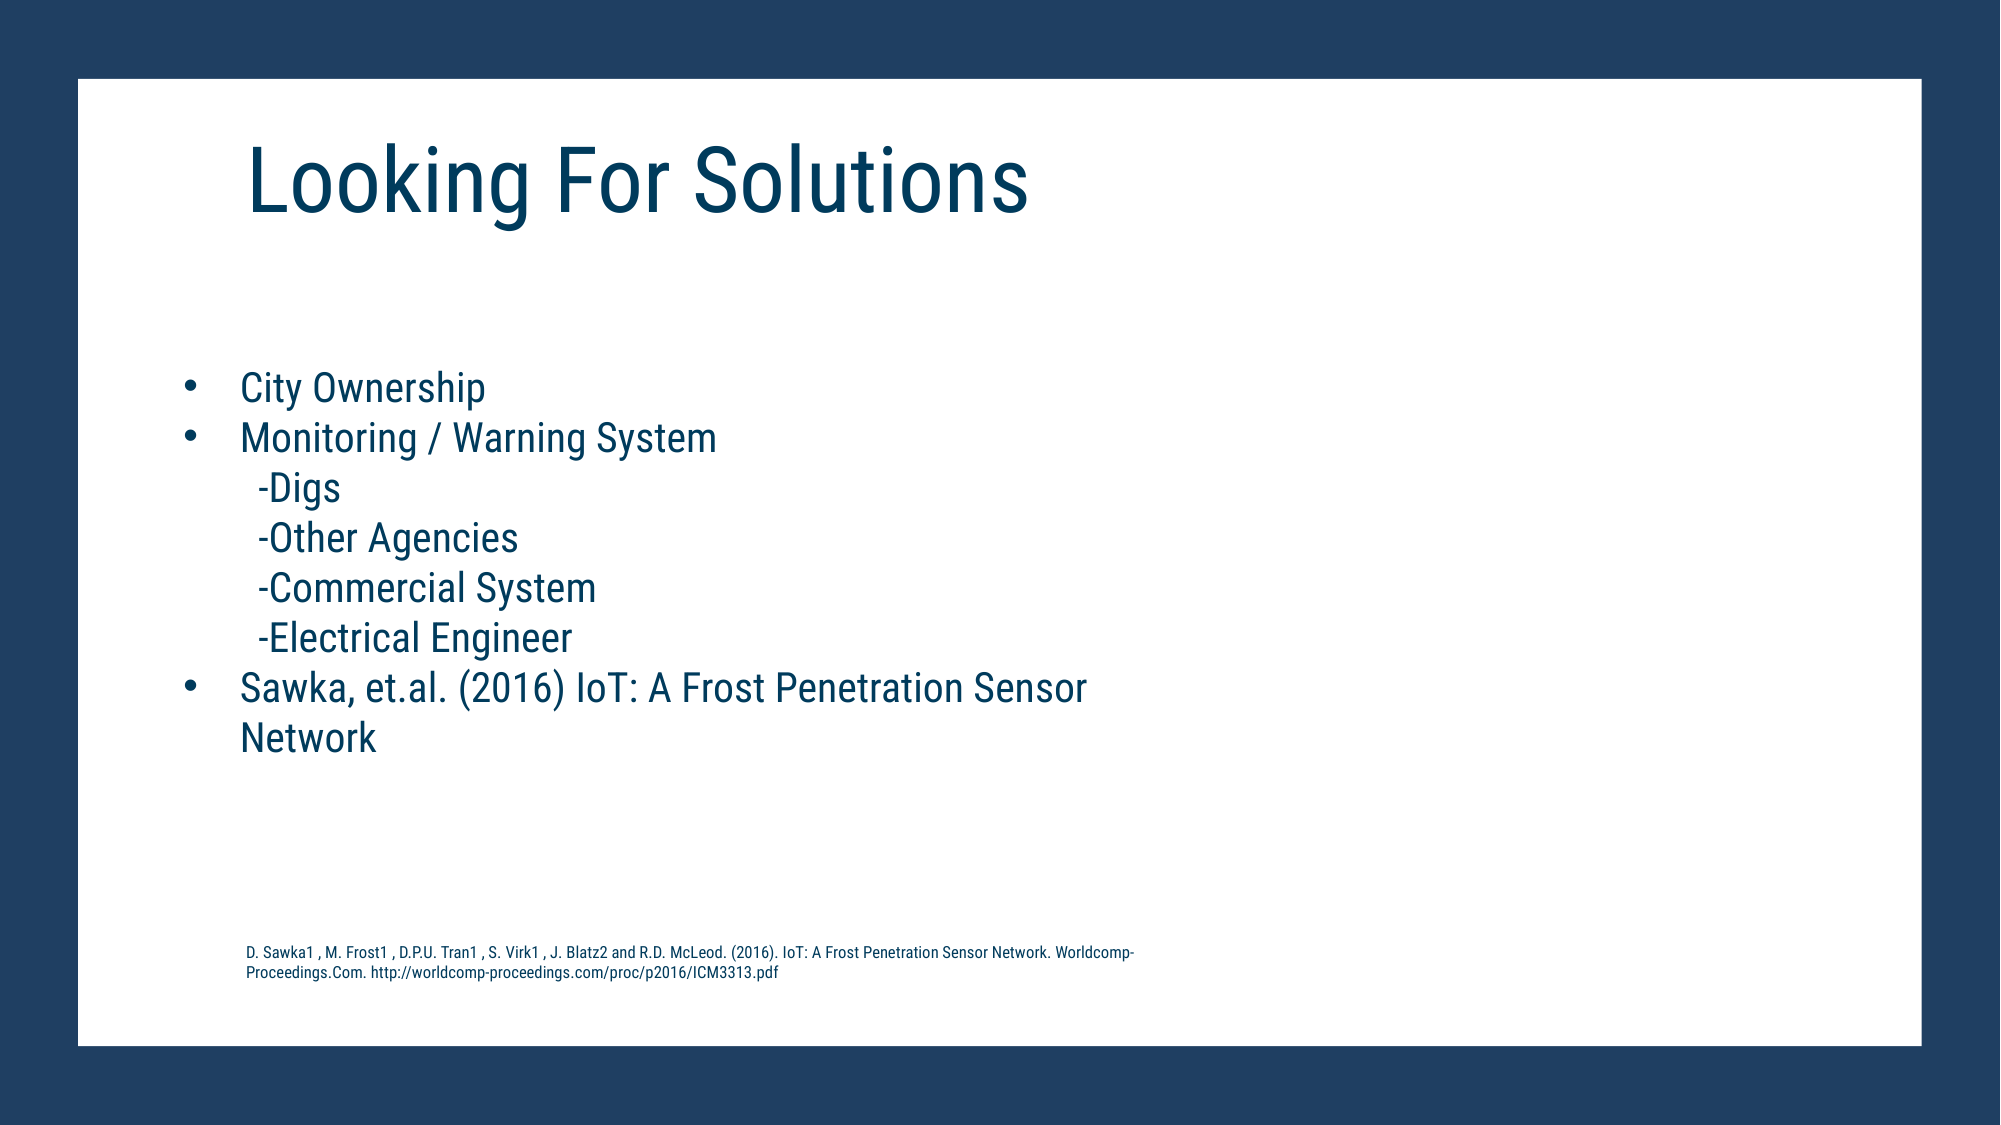

Looking For Solutions
City Ownership
Monitoring / Warning System
-Digs
-Other Agencies
-Commercial System
-Electrical Engineer
Sawka, et.al. (2016) IoT: A Frost Penetration Sensor Network
D. Sawka1 , M. Frost1 , D.P.U. Tran1 , S. Virk1 , J. Blatz2 and R.D. McLeod. (2016). IoT: A Frost Penetration Sensor Network. Worldcomp-Proceedings.Com. http://worldcomp-proceedings.com/proc/p2016/ICM3313.pdf